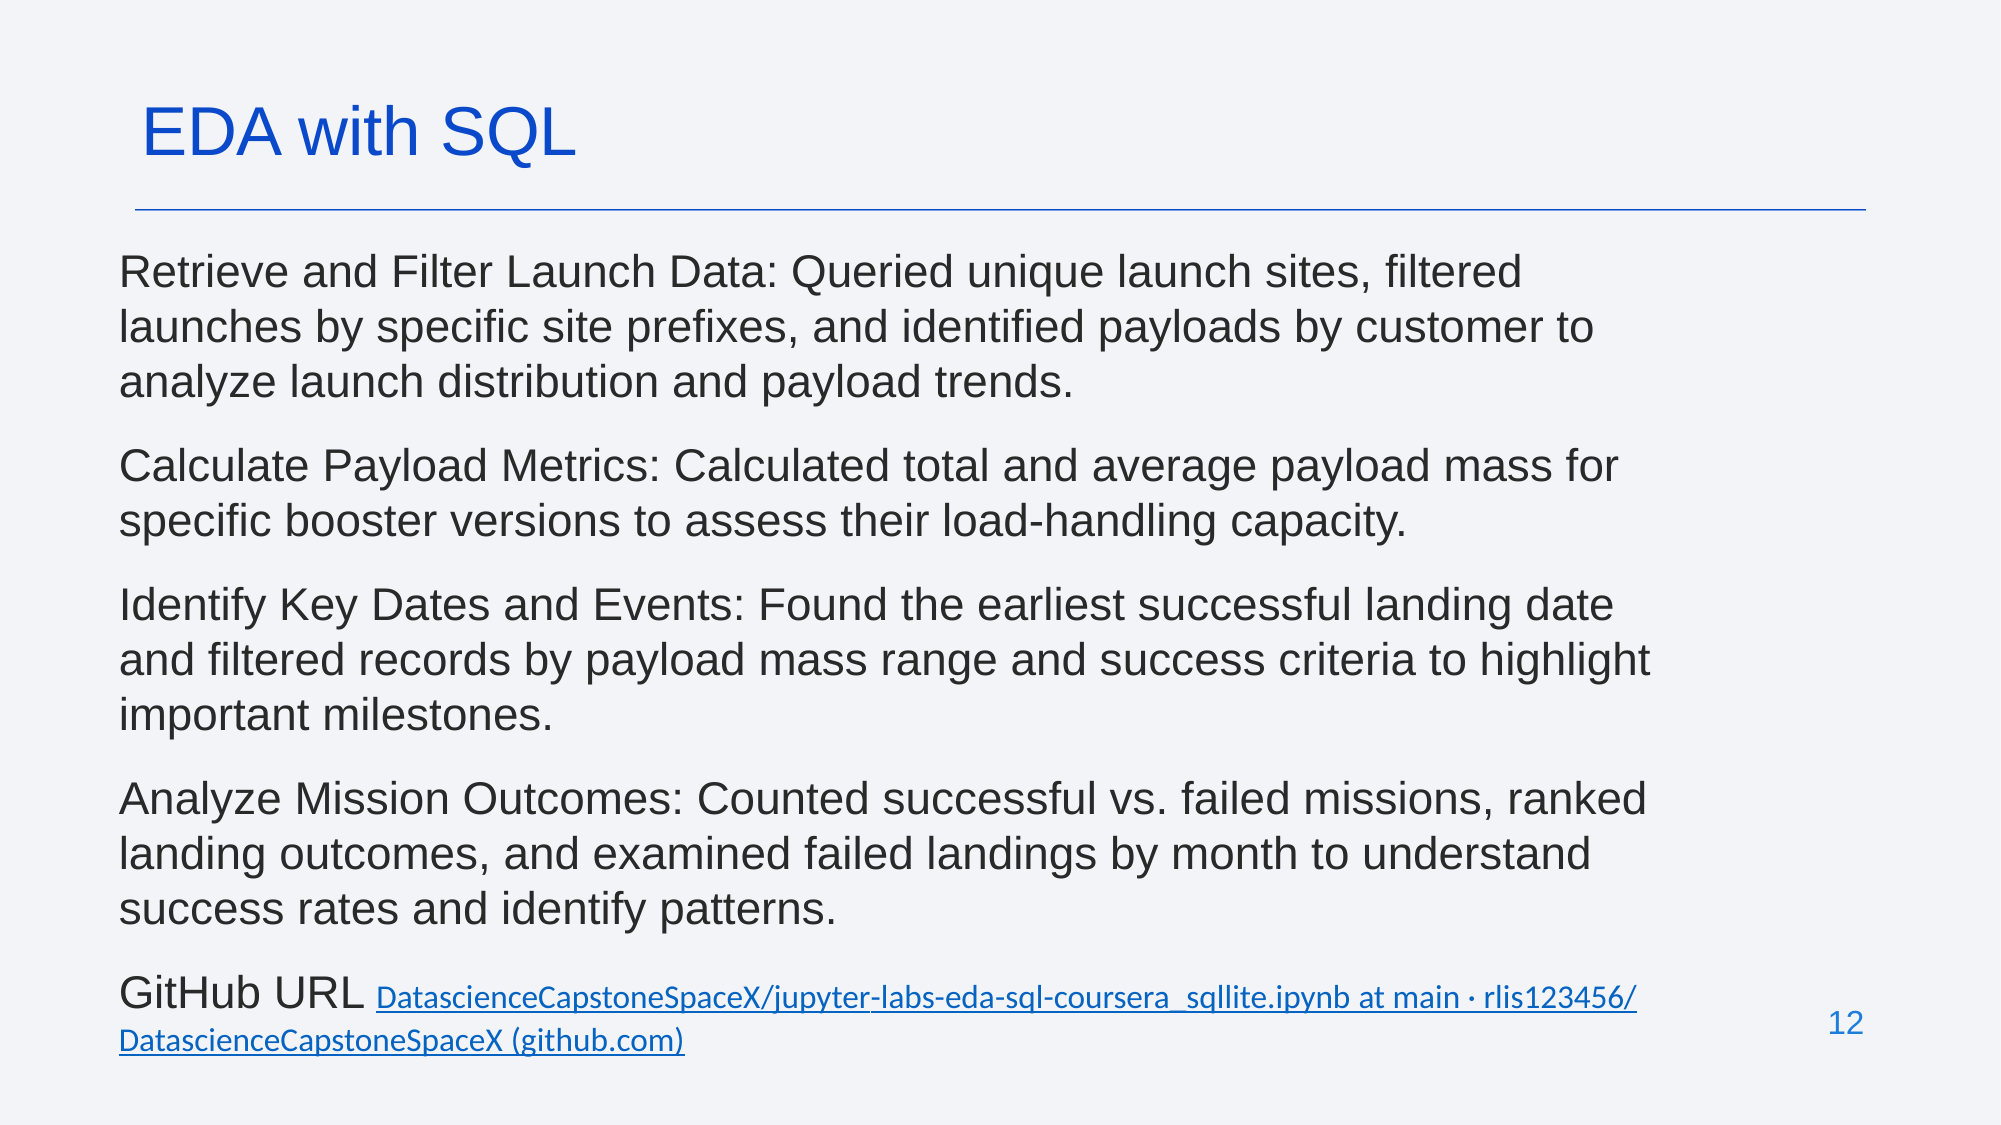

EDA with SQL
Retrieve and Filter Launch Data: Queried unique launch sites, filtered launches by specific site prefixes, and identified payloads by customer to analyze launch distribution and payload trends.
Calculate Payload Metrics: Calculated total and average payload mass for specific booster versions to assess their load-handling capacity.
Identify Key Dates and Events: Found the earliest successful landing date and filtered records by payload mass range and success criteria to highlight important milestones.
Analyze Mission Outcomes: Counted successful vs. failed missions, ranked landing outcomes, and examined failed landings by month to understand success rates and identify patterns.
GitHub URL DatascienceCapstoneSpaceX/jupyter-labs-eda-sql-coursera_sqllite.ipynb at main · rlis123456/DatascienceCapstoneSpaceX (github.com)

12